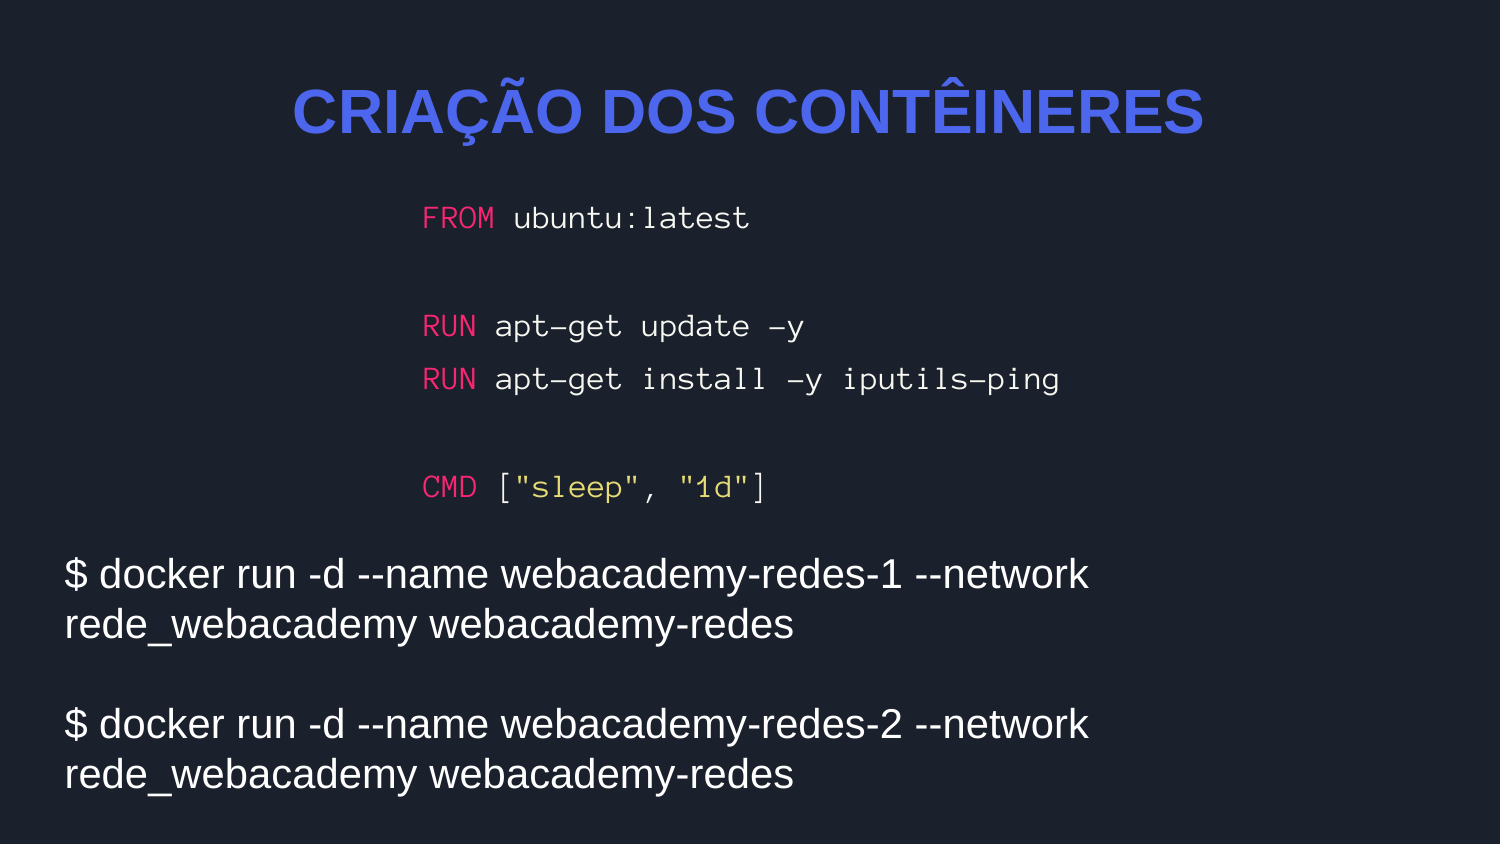

# CRIAÇÃO DOS CONTÊINERES
FROM ubuntu:latest

RUN apt-get update -y
RUN apt-get install -y iputils-ping

CMD ["sleep", "1d"]
$ docker run -d --name webacademy-redes-1 --network rede_webacademy webacademy-redes

$ docker run -d --name webacademy-redes-2 --network rede_webacademy webacademy-redes